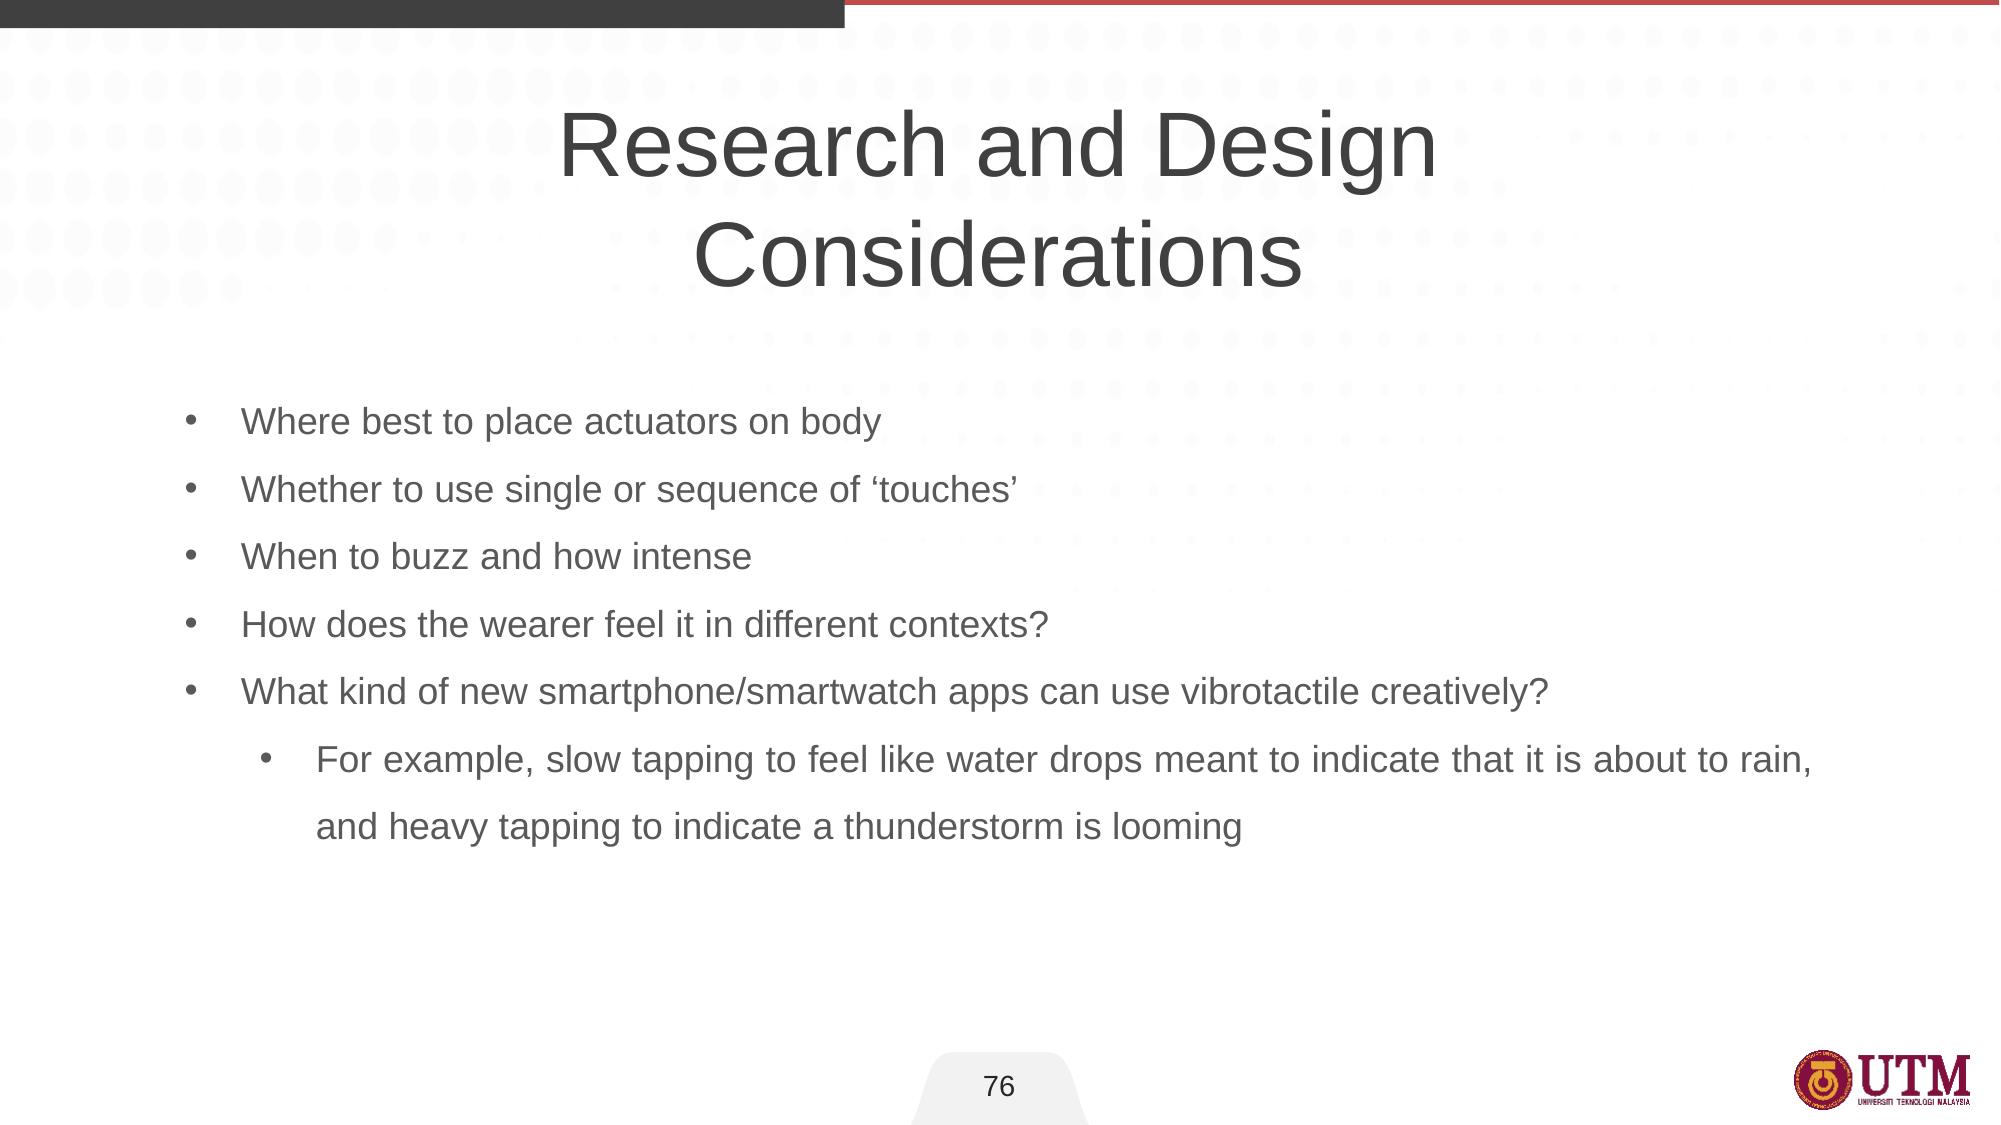

Research and Design
Considerations
Where best to place actuators on body
Whether to use single or sequence of ‘touches’
When to buzz and how intense
How does the wearer feel it in different contexts?
What kind of new smartphone/smartwatch apps can use vibrotactile creatively?
For example, slow tapping to feel like water drops meant to indicate that it is about to rain, and heavy tapping to indicate a thunderstorm is looming
76